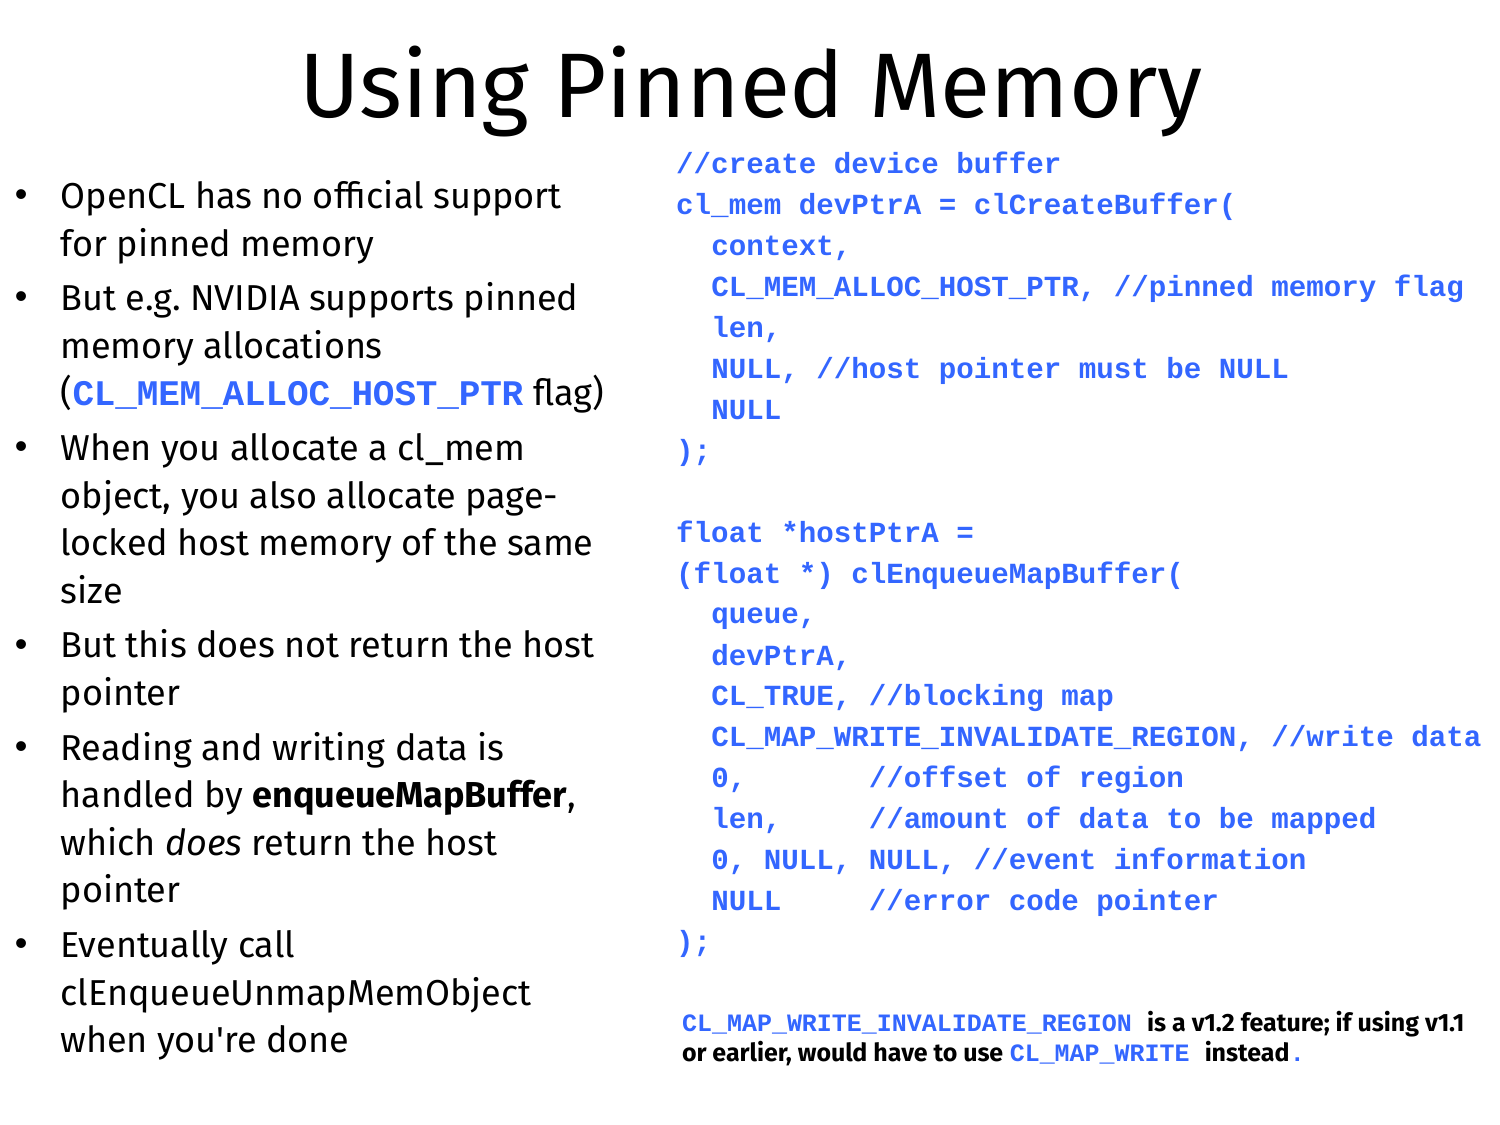

Using Pinned Memory
//create device buffer
cl_mem devPtrA = clCreateBuffer(
  context,
  CL_MEM_ALLOC_HOST_PTR, //pinned memory flag
  len,
  NULL, //host pointer must be NULL
  NULL
);

float *hostPtrA =
(float *) clEnqueueMapBuffer(
  queue,
  devPtrA,
  CL_TRUE, //blocking map
  CL_MAP_WRITE_INVALIDATE_REGION, //write data
  0,       //offset of region
  len,     //amount of data to be mapped
  0, NULL, NULL, //event information
  NULL     //error code pointer
);
OpenCL has no official support for pinned memory
But e.g. NVIDIA supports pinned memory allocations (CL_MEM_ALLOC_HOST_PTR flag)
When you allocate a cl_mem object, you also allocate page-locked host memory of the same size
But this does not return the host pointer
Reading and writing data is handled by enqueueMapBuffer, which does return the host pointer
Eventually call clEnqueueUnmapMemObject when you're done
CL_MAP_WRITE_INVALIDATE_REGION is a v1.2 feature; if using v1.1 or earlier, would have to use CL_MAP_WRITE instead.